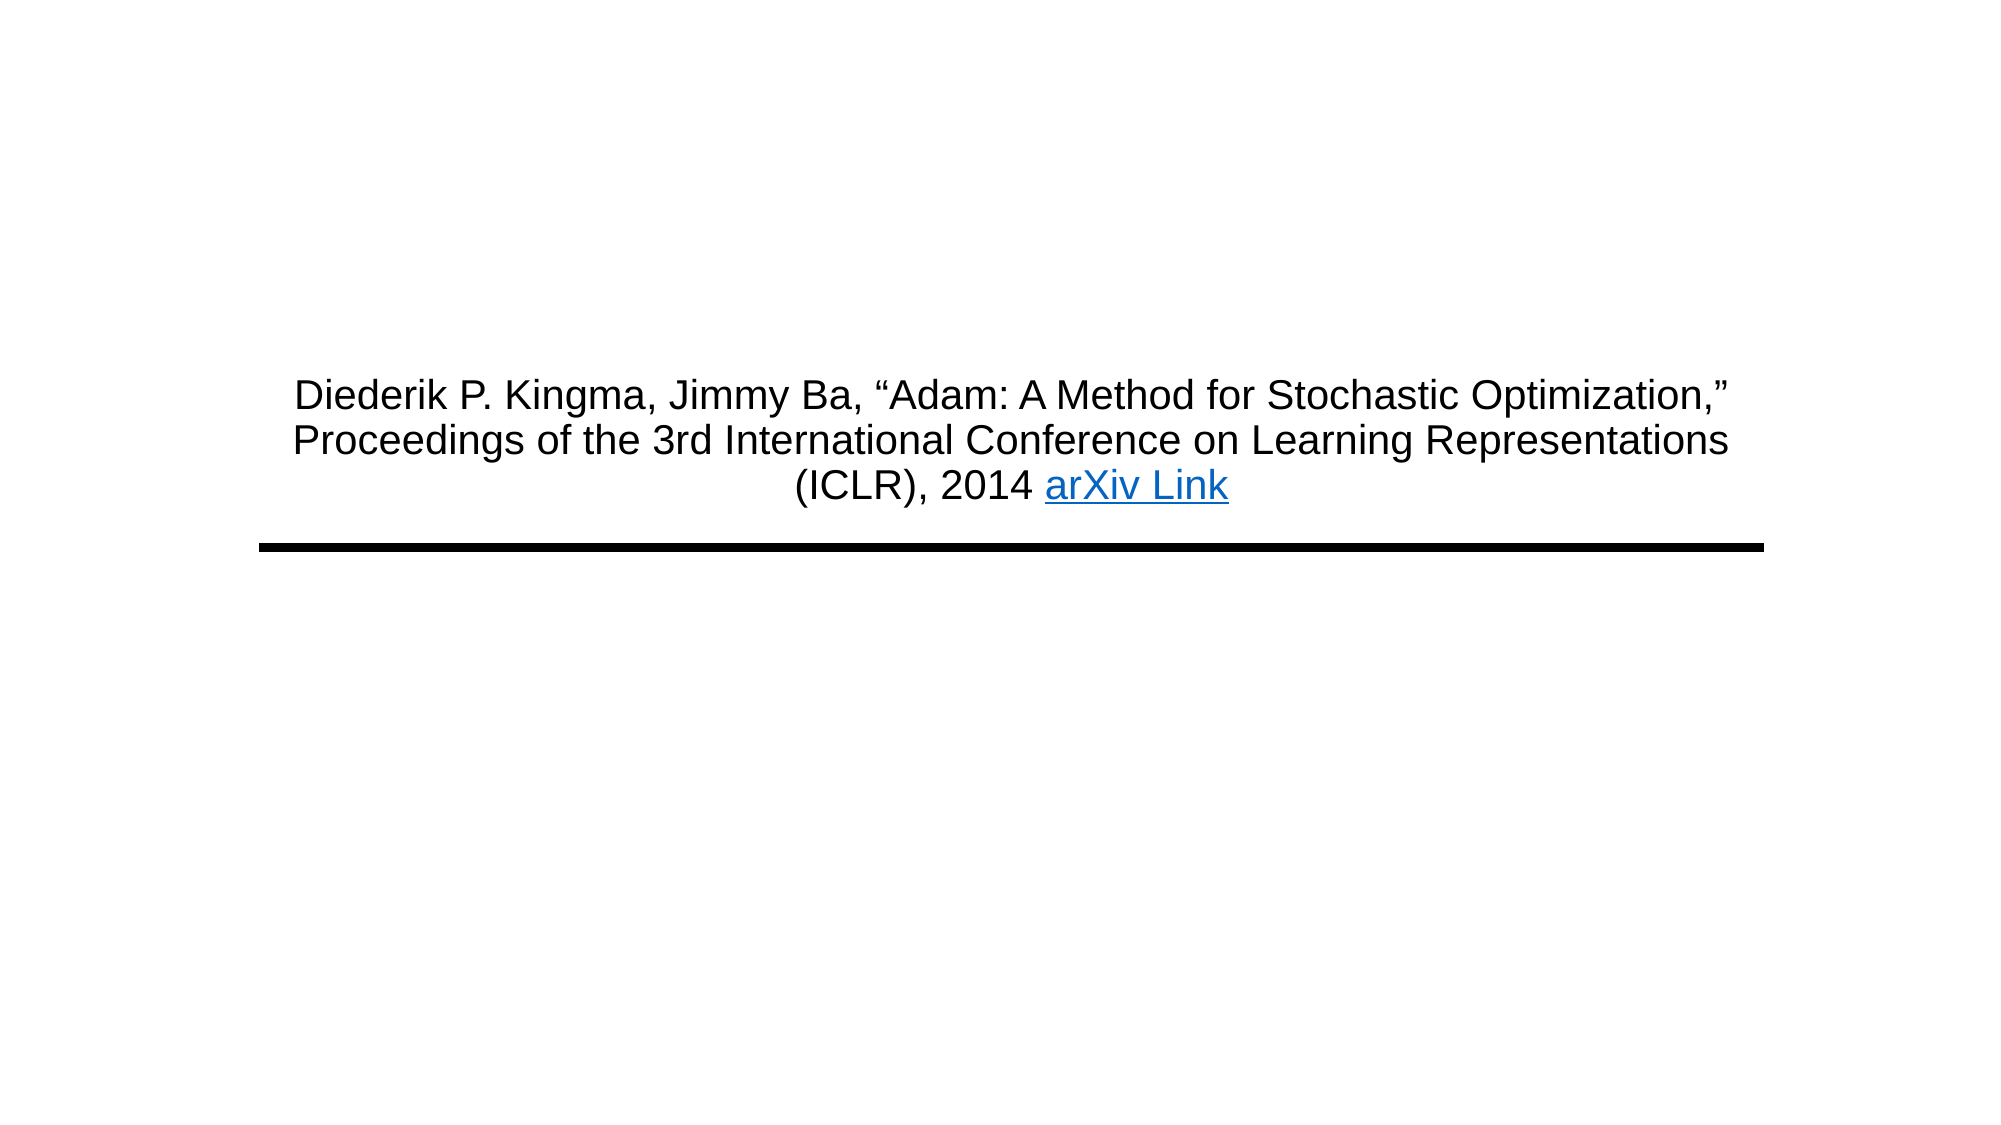

# Diederik P. Kingma, Jimmy Ba, “Adam: A Method for Stochastic Optimization,” Proceedings of the 3rd International Conference on Learning Representations (ICLR), 2014 arXiv Link